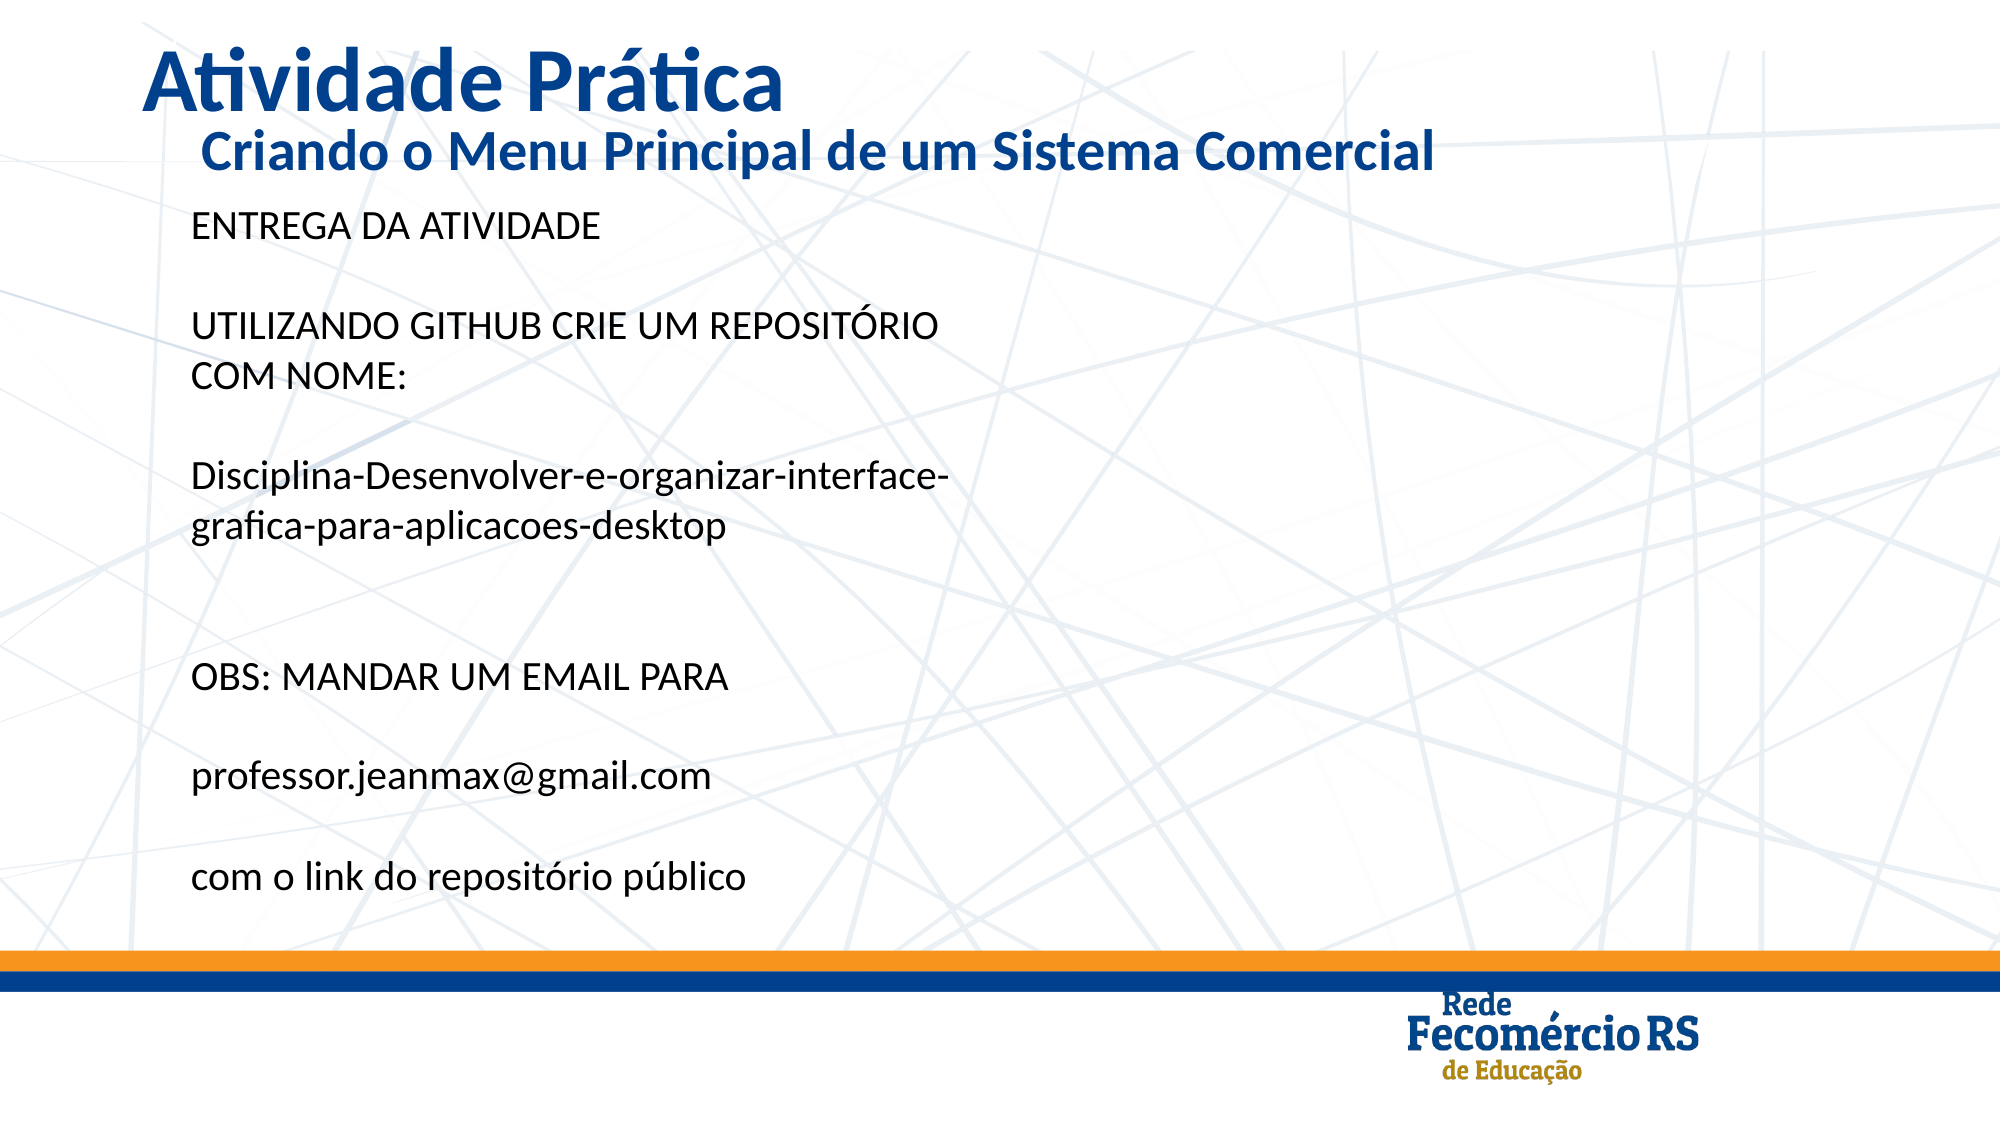

Atividade Prática
Criando o Menu Principal de um Sistema Comercial
ENTREGA DA ATIVIDADE

UTILIZANDO GITHUB CRIE UM REPOSITÓRIO
COM NOME:

Disciplina-Desenvolver-e-organizar-interface-grafica-para-aplicacoes-desktop

OBS: MANDAR UM EMAIL PARA

professor.jeanmax@gmail.com

com o link do repositório público